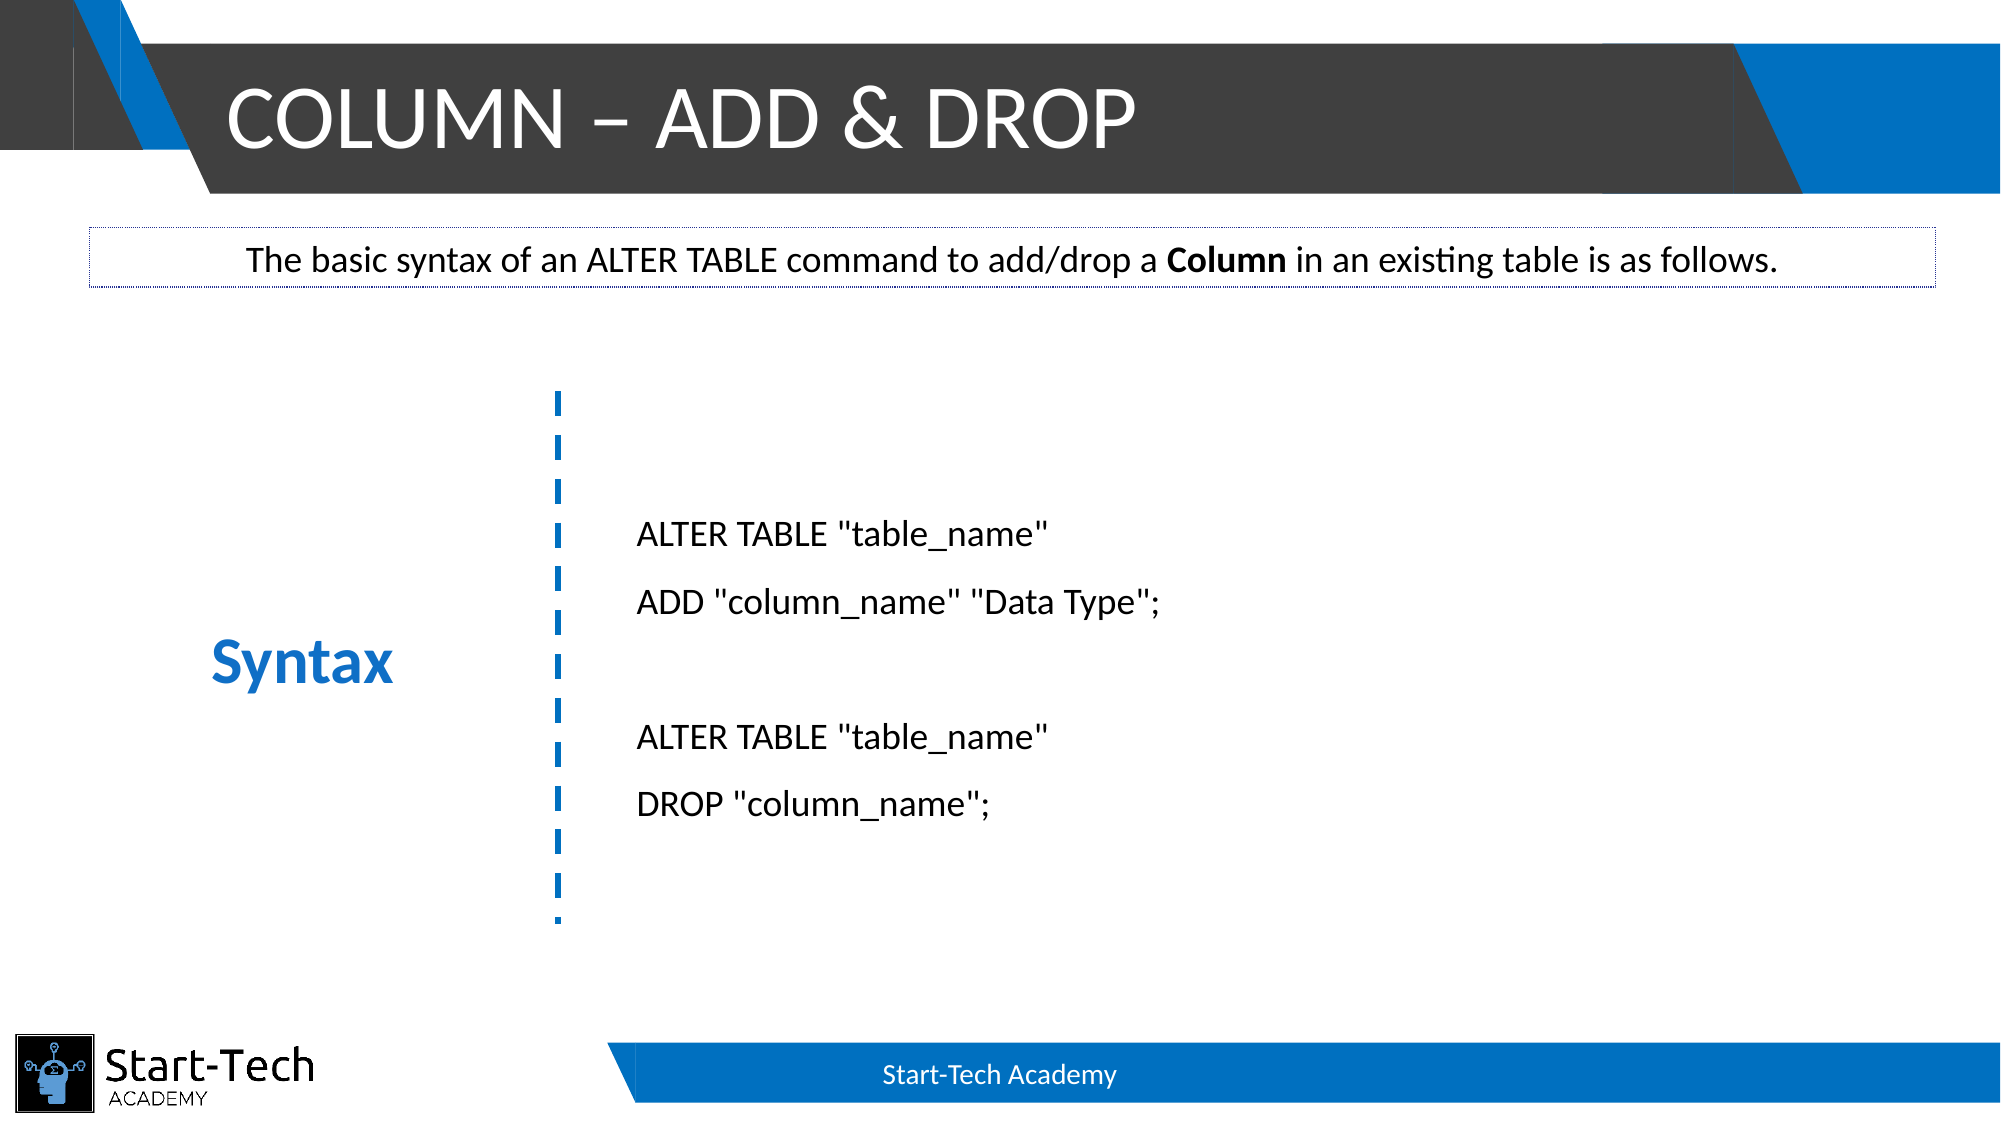

# COLUMN – ADD & DROP
The basic syntax of an ALTER TABLE command to add/drop a Column in an existing table is as follows.
ALTER TABLE "table_name"
ADD "column_name" "Data Type";

ALTER TABLE "table_name"
DROP "column_name";
Syntax
Start-Tech Academy